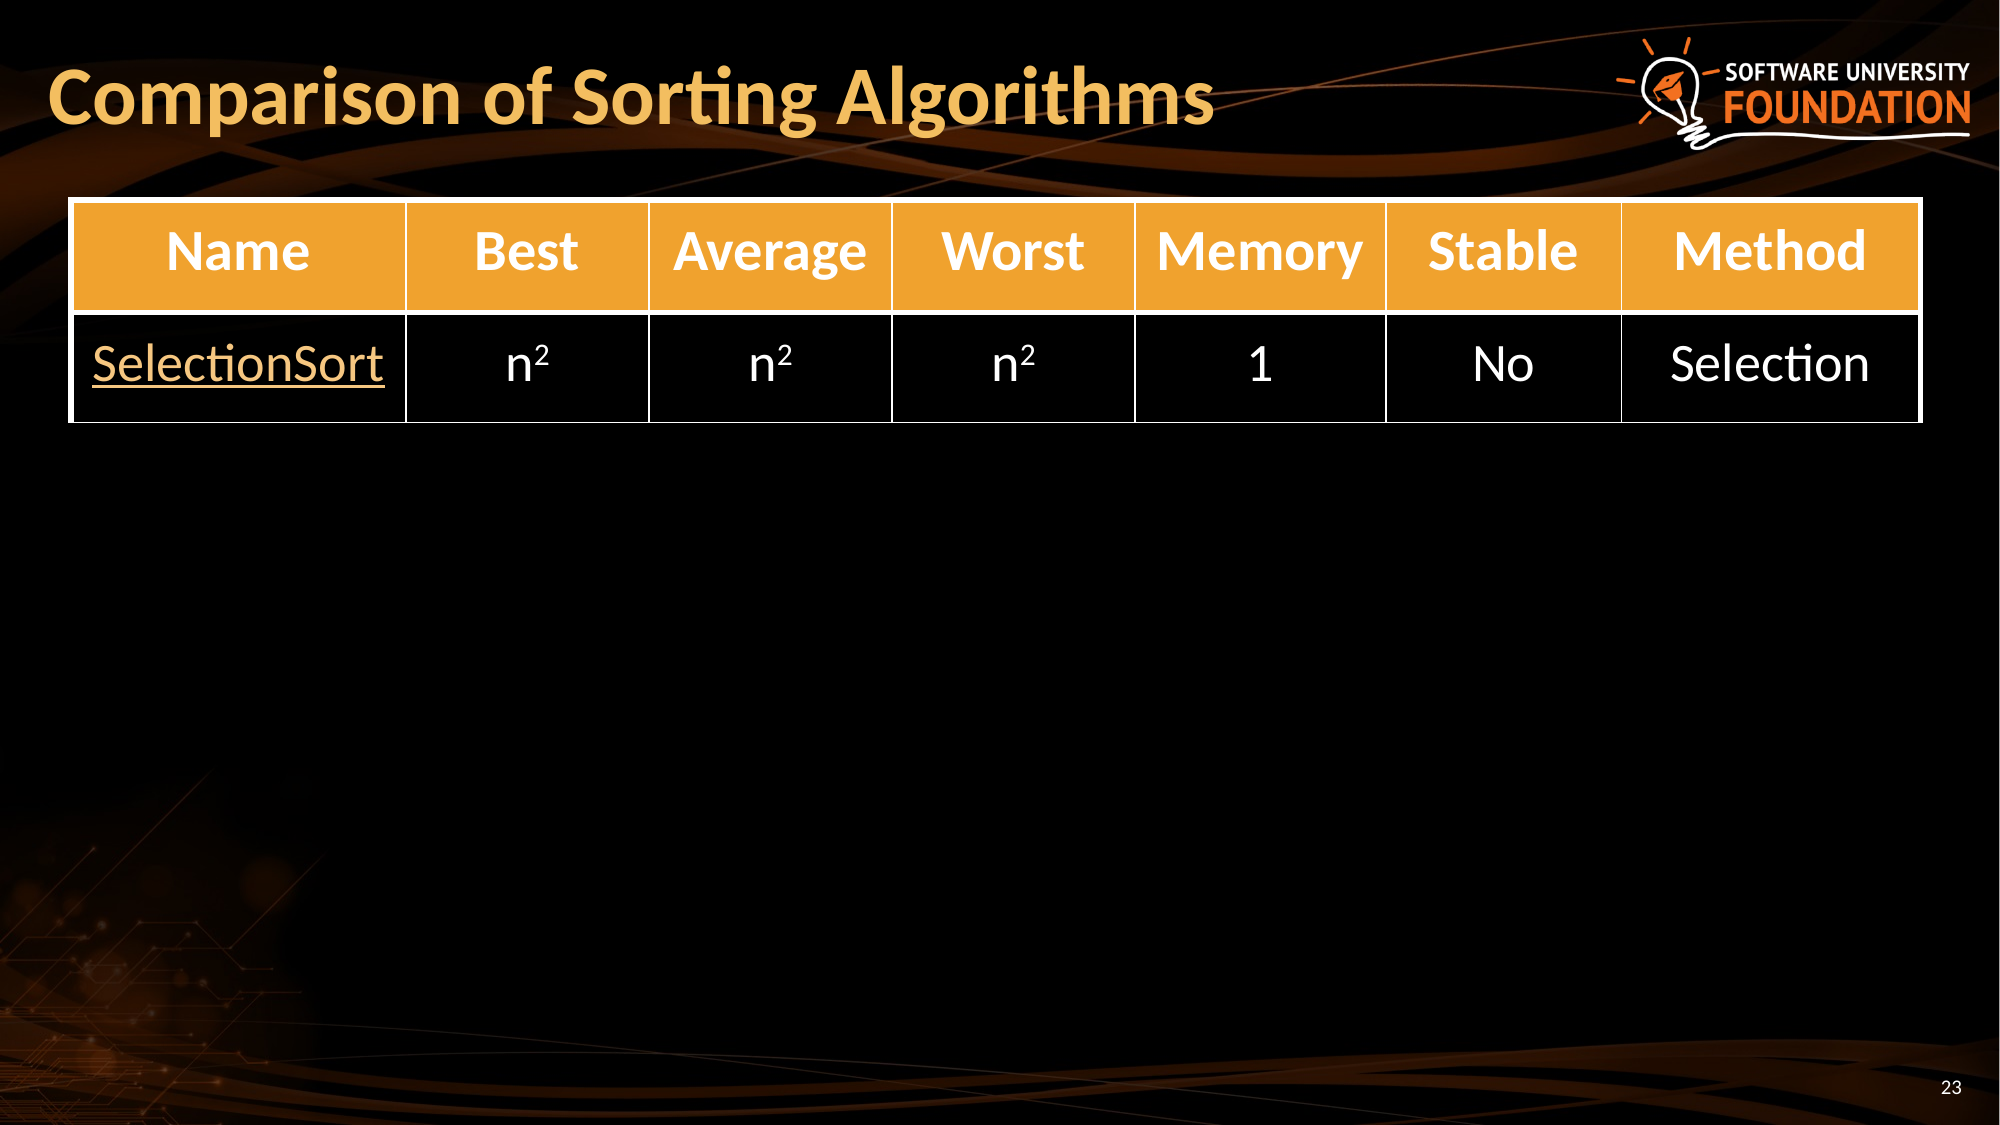

# Comparison of Sorting Algorithms
| Name | Best | Average | Worst | Memory | Stable | Method |
| --- | --- | --- | --- | --- | --- | --- |
| SelectionSort | n2 | n2 | n2 | 1 | No | Selection |
23